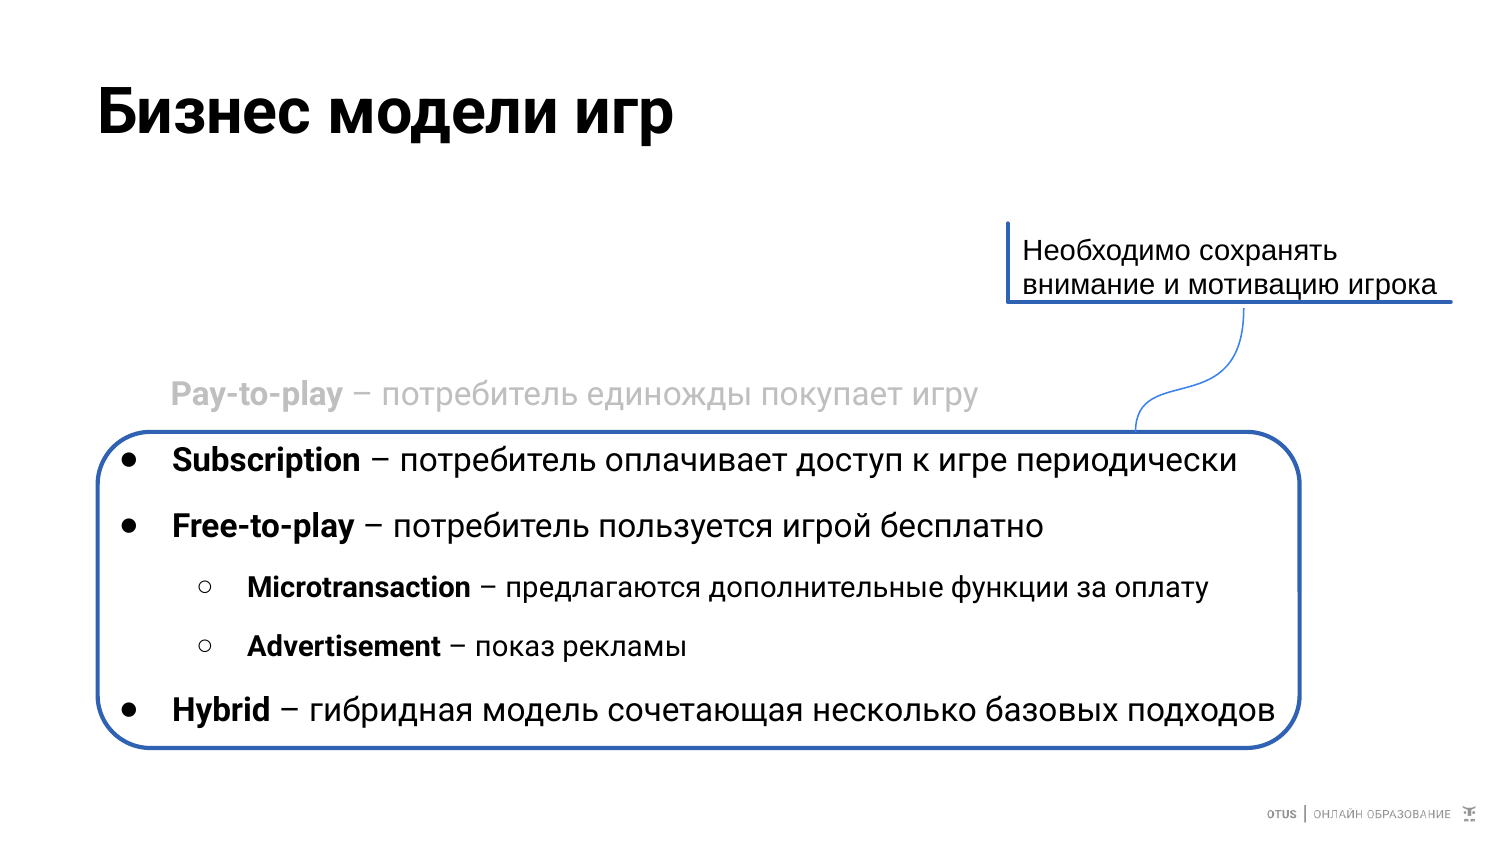

# Бизнес модели игр
Необходимо сохранять внимание и мотивацию игрока
Pay-to-play – потребитель единожды покупает игру
Subscription – потребитель оплачивает доступ к игре периодически
Free-to-play – потребитель пользуется игрой бесплатно
Microtransaction – предлагаются дополнительные функции за оплату
Advertisement – показ рекламы
Hybrid – гибридная модель сочетающая несколько базовых подходов